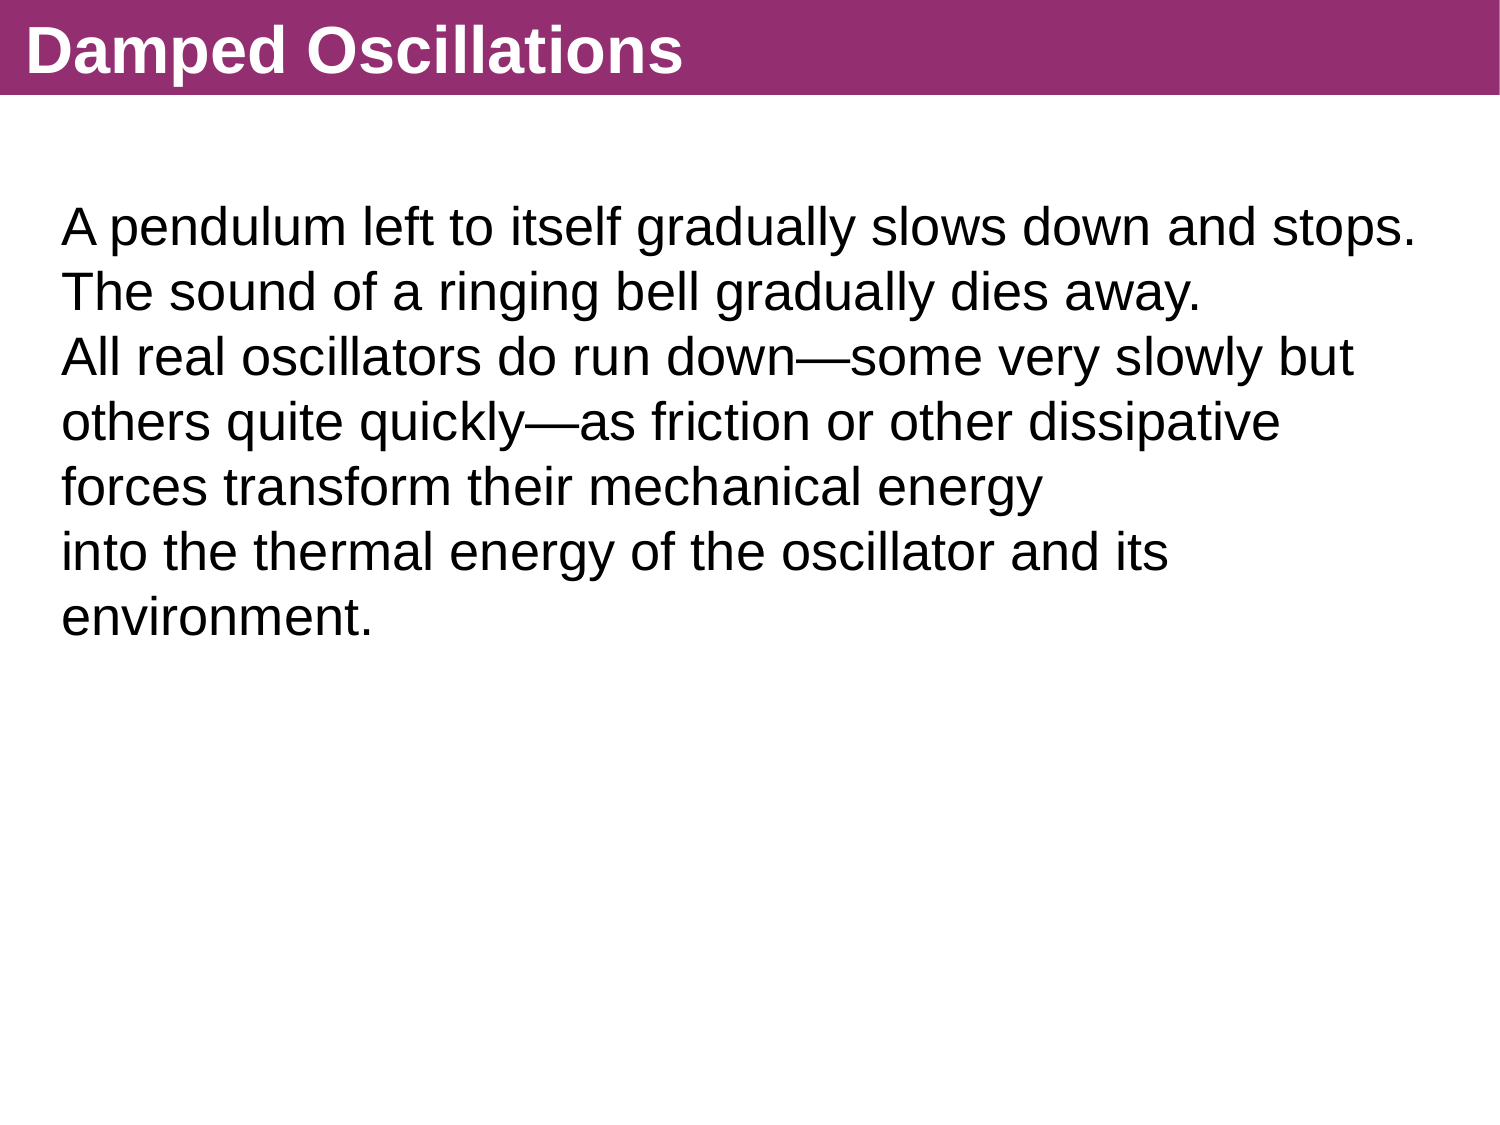

# Damped Oscillations
A pendulum left to itself gradually slows down and stops. The sound of a ringing bell gradually dies away.
All real oscillators do run down—some very slowly but others quite quickly—as friction or other dissipative forces transform their mechanical energy
into the thermal energy of the oscillator and its environment.